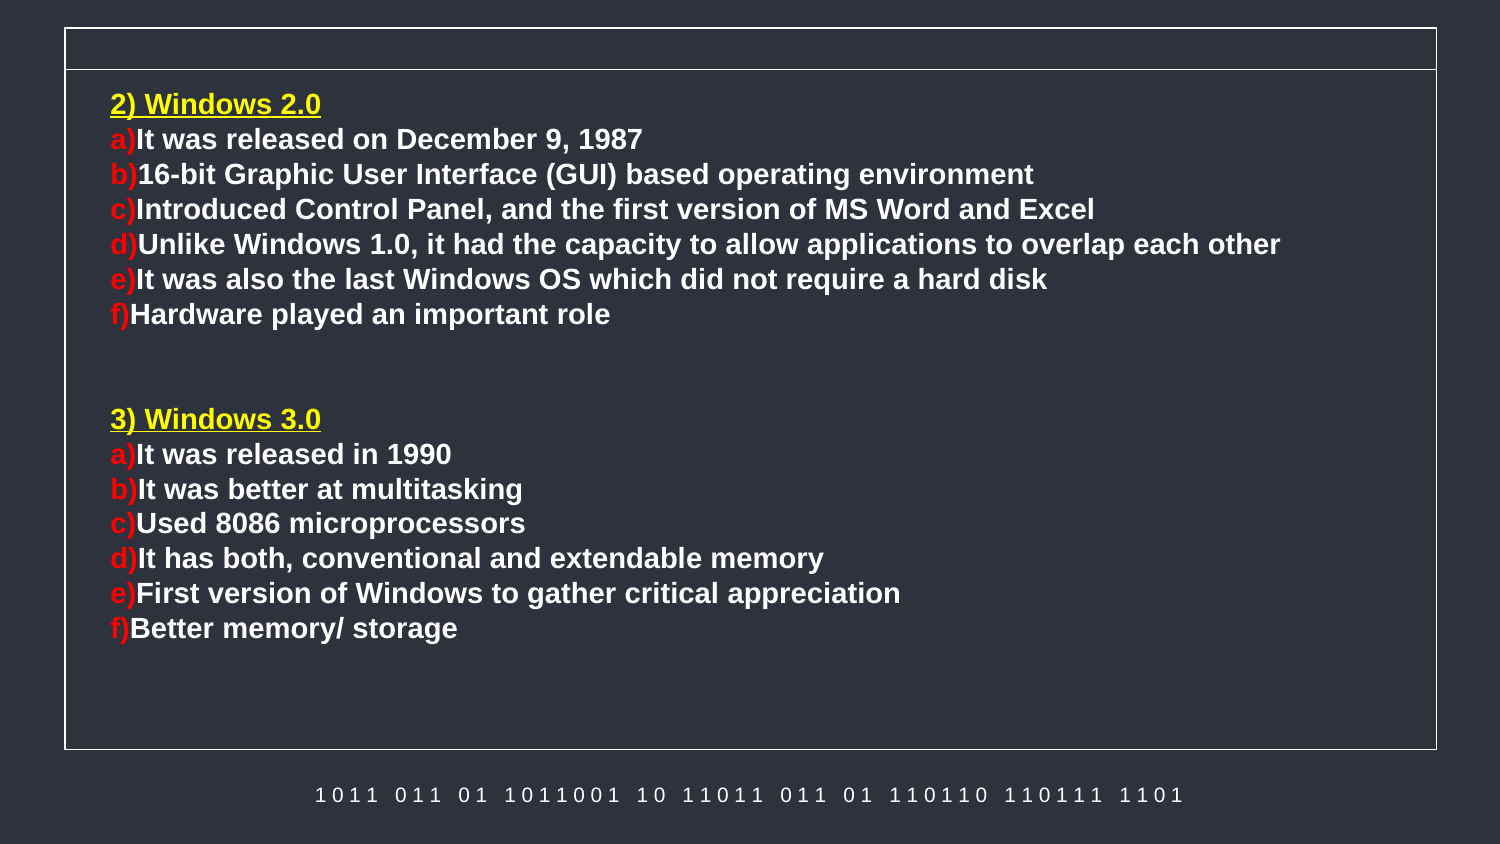

2) Windows 2.0
a)It was released on December 9, 1987
b)16-bit Graphic User Interface (GUI) based operating environment
c)Introduced Control Panel, and the first version of MS Word and Excel
d)Unlike Windows 1.0, it had the capacity to allow applications to overlap each other
e)It was also the last Windows OS which did not require a hard disk
f)Hardware played an important role

3) Windows 3.0
a)It was released in 1990
b)It was better at multitasking
c)Used 8086 microprocessors
d)It has both, conventional and extendable memory
e)First version of Windows to gather critical appreciation
f)Better memory/ storage